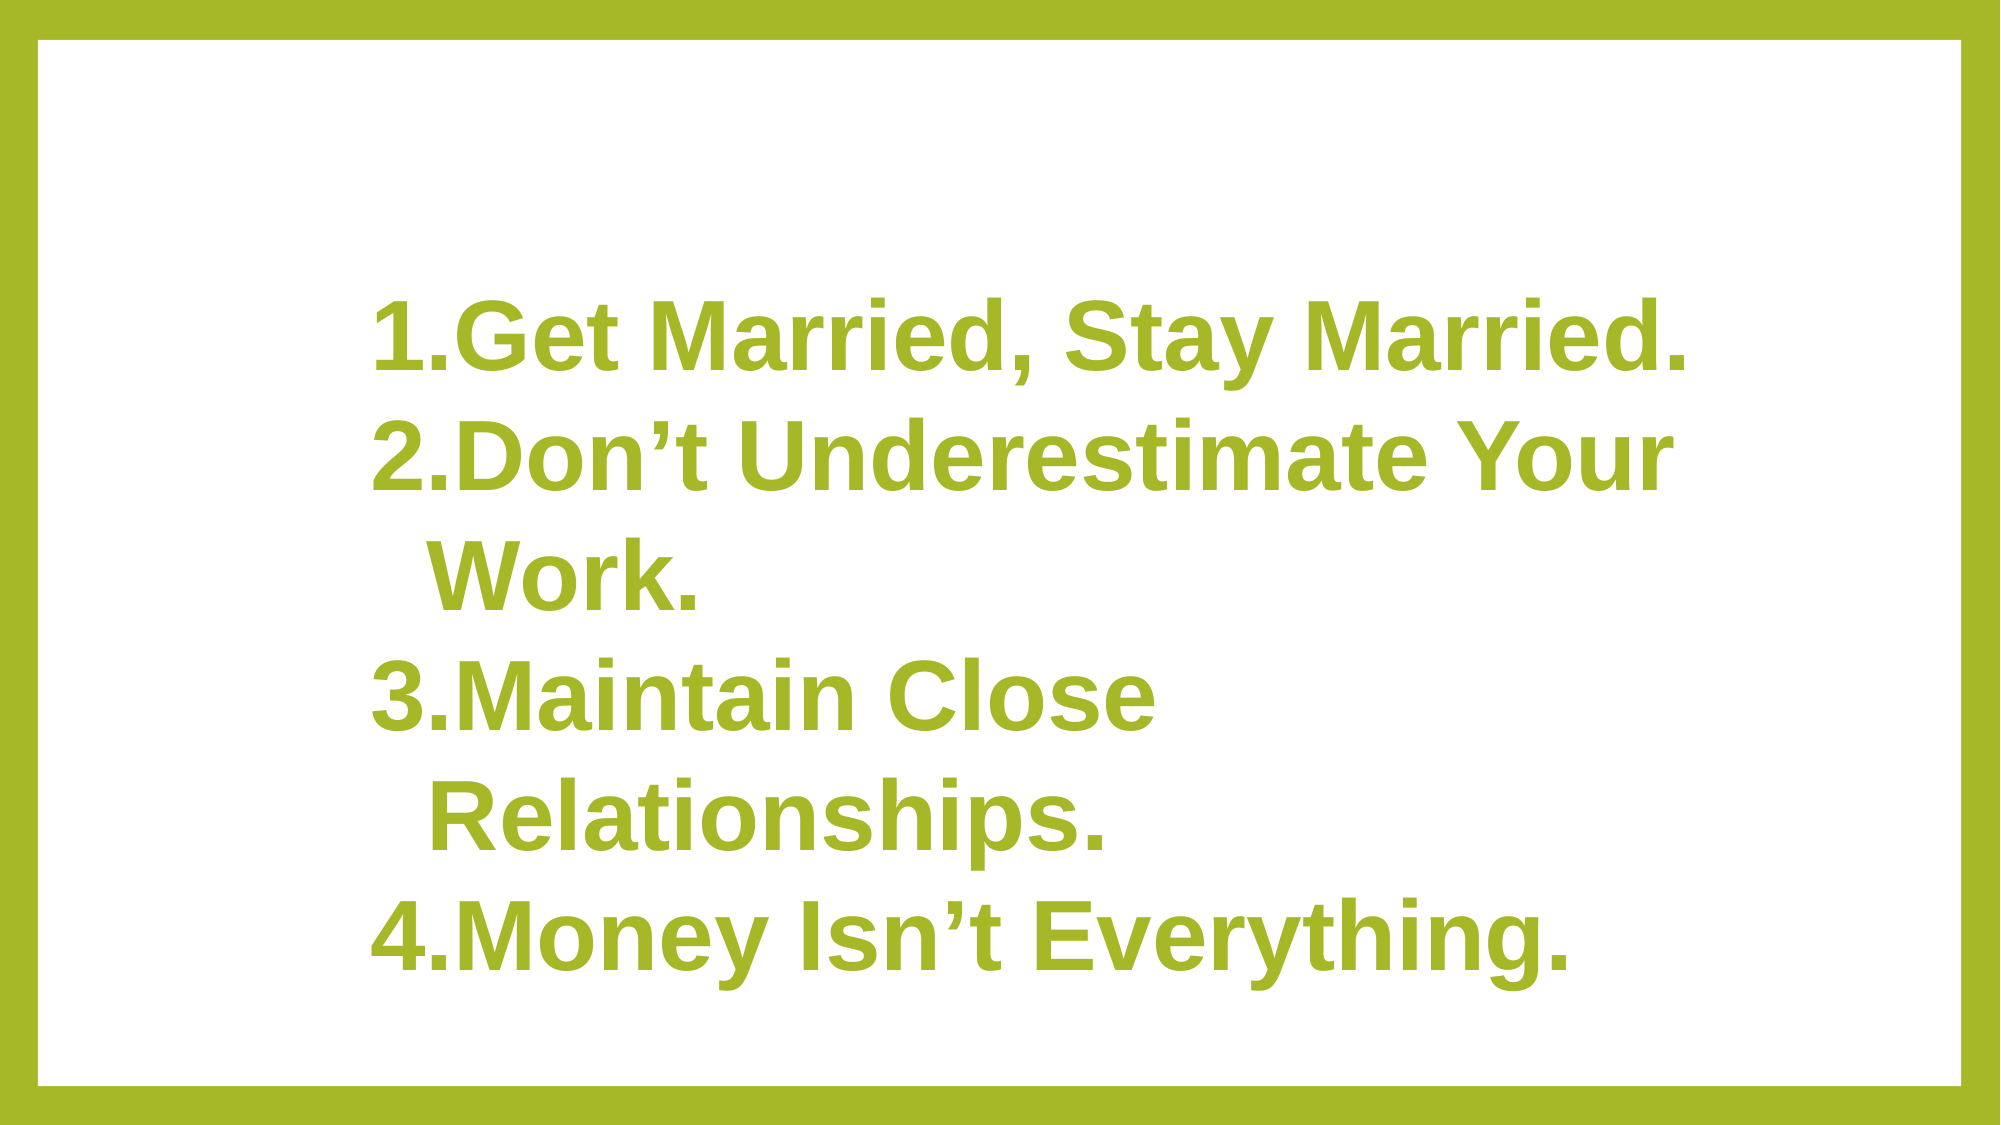

Get Married, Stay Married.
Don’t Underestimate Your Work.
Maintain Close Relationships.
Money Isn’t Everything.